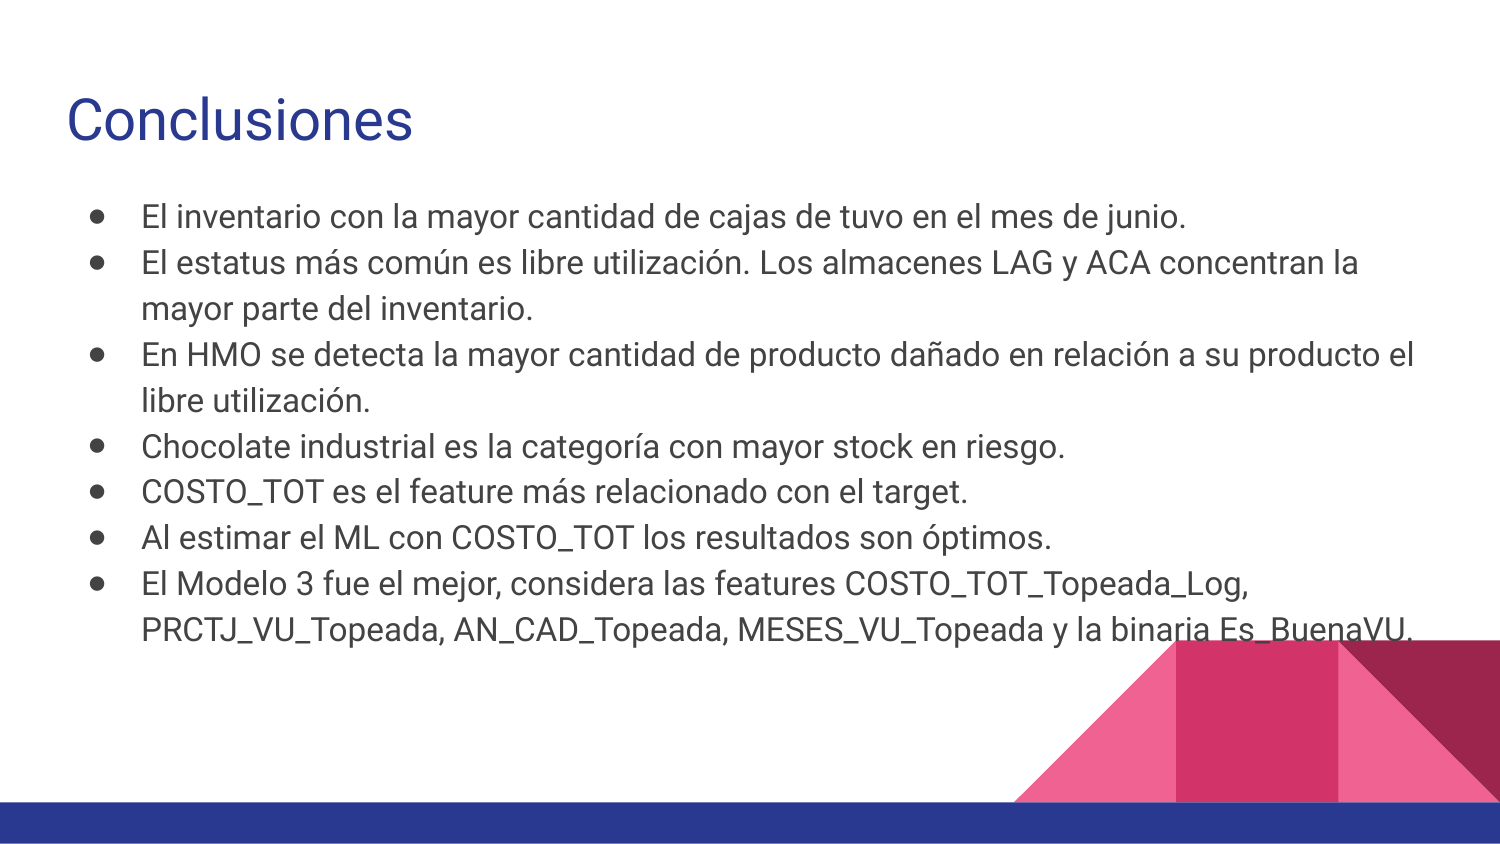

# Conclusiones
El inventario con la mayor cantidad de cajas de tuvo en el mes de junio.
El estatus más común es libre utilización. Los almacenes LAG y ACA concentran la mayor parte del inventario.
En HMO se detecta la mayor cantidad de producto dañado en relación a su producto el libre utilización.
Chocolate industrial es la categoría con mayor stock en riesgo.
COSTO_TOT es el feature más relacionado con el target.
Al estimar el ML con COSTO_TOT los resultados son óptimos.
El Modelo 3 fue el mejor, considera las features COSTO_TOT_Topeada_Log, PRCTJ_VU_Topeada, AN_CAD_Topeada, MESES_VU_Topeada y la binaria Es_BuenaVU.